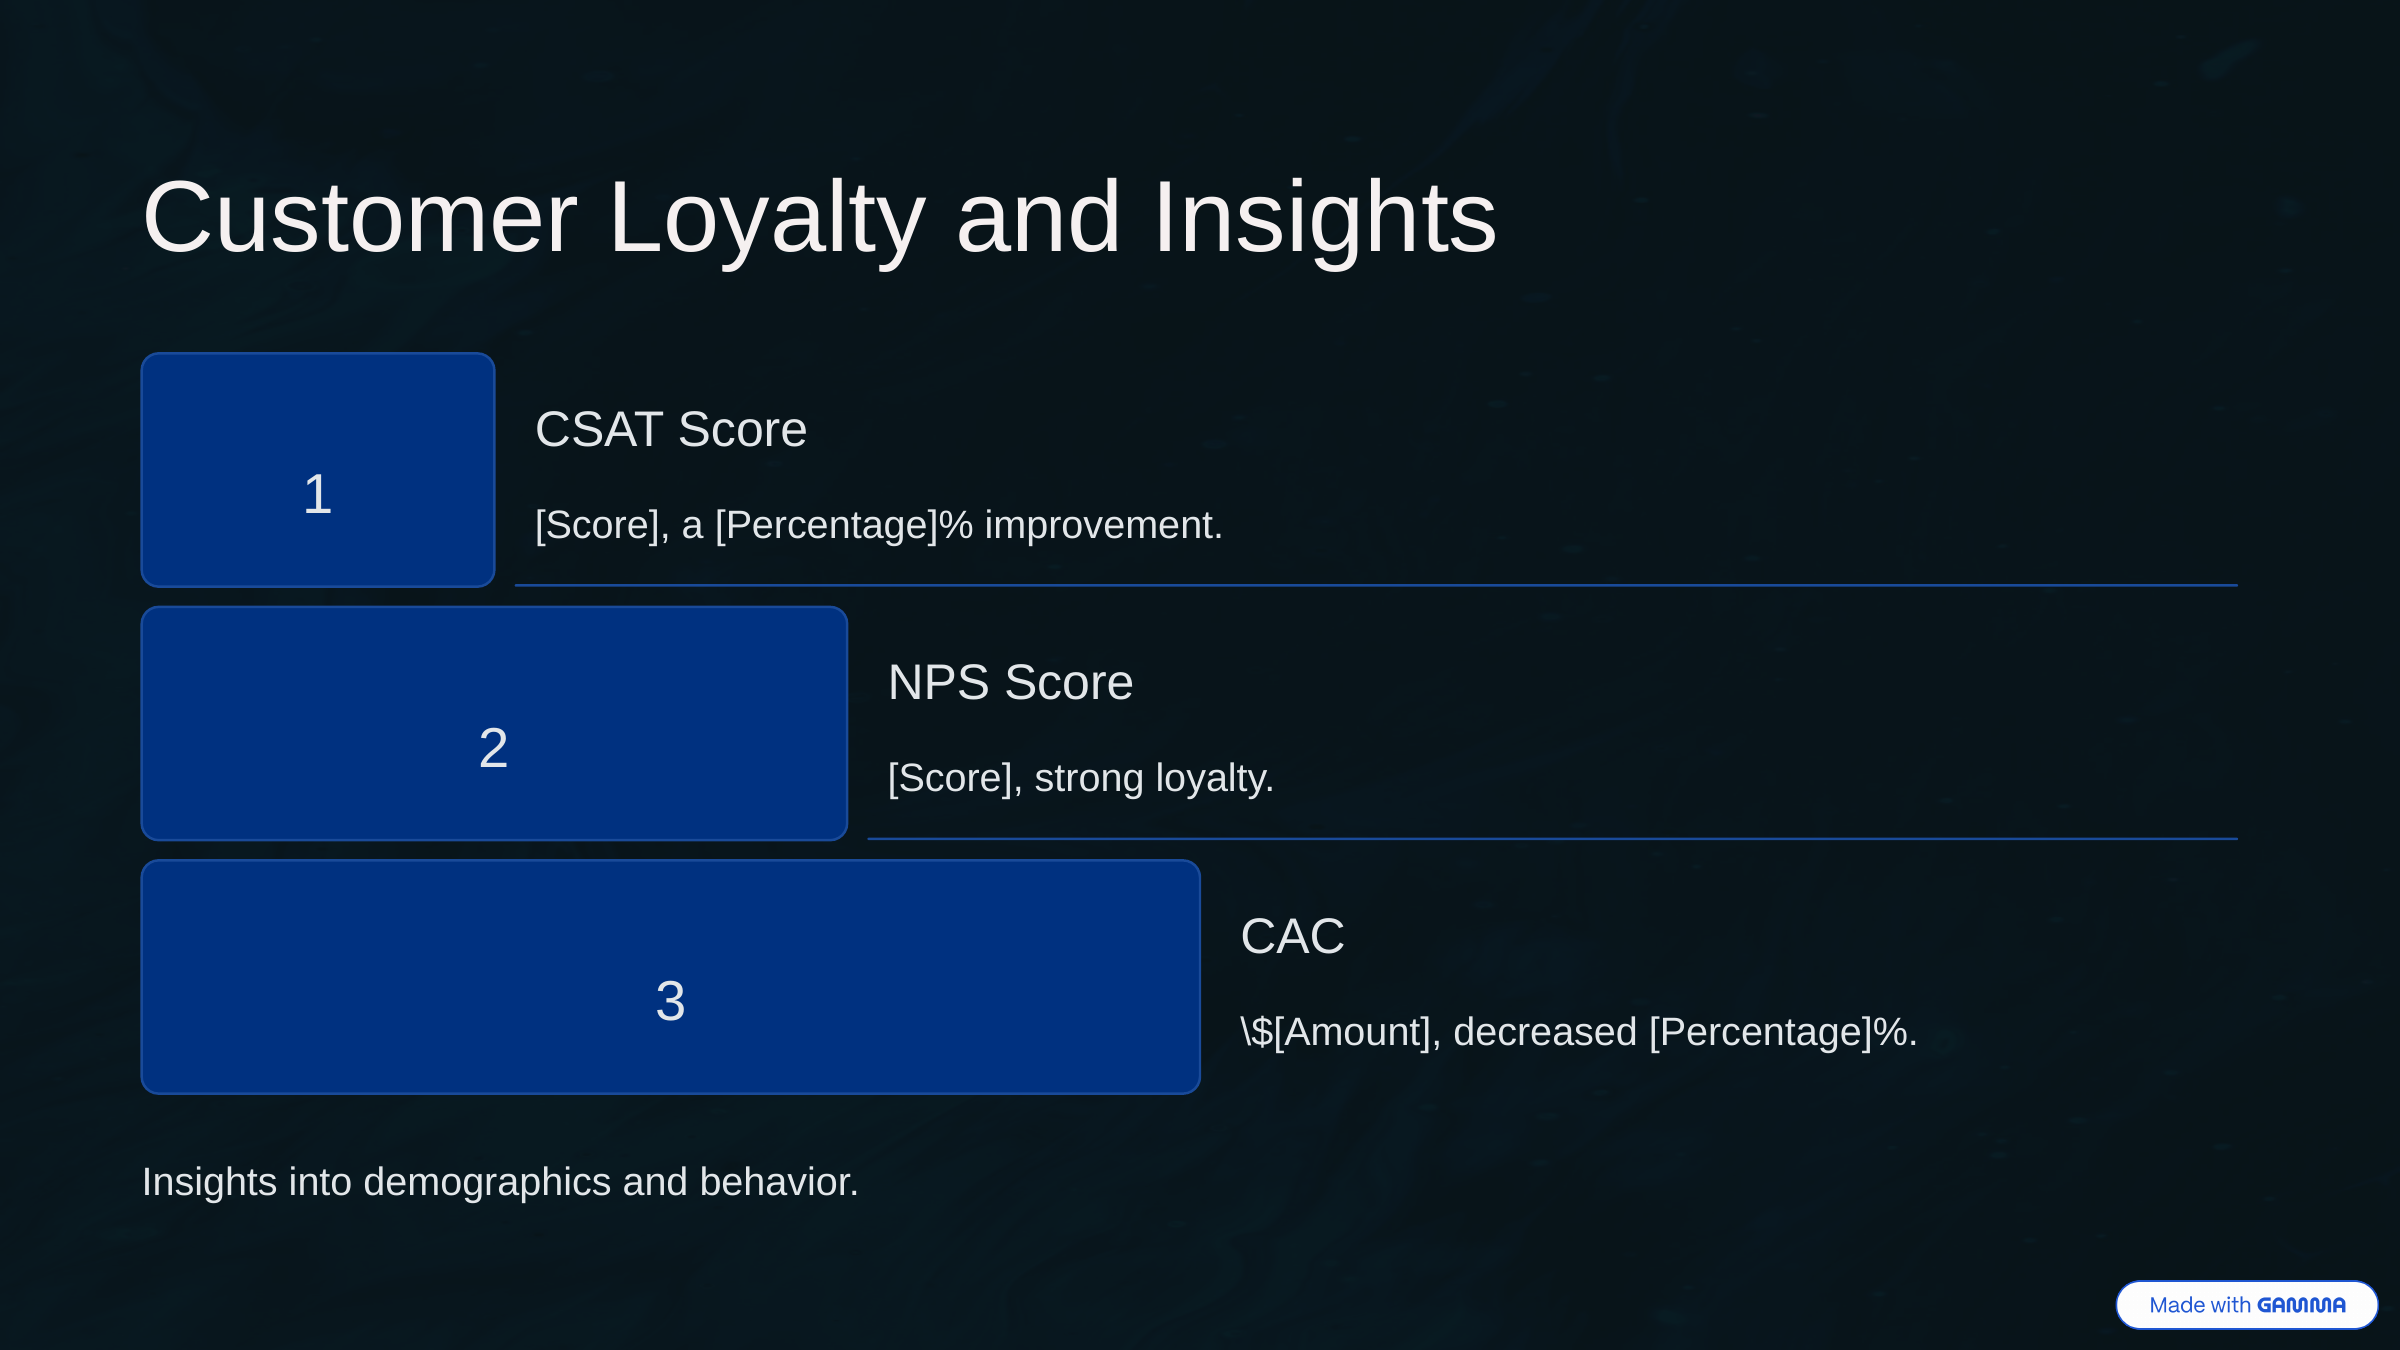

Customer Loyalty and Insights

CSAT Score
1
[Score], a [Percentage]% improvement.

NPS Score
2
[Score], strong loyalty.

CAC
3
\$[Amount], decreased [Percentage]%.
Insights into demographics and behavior.